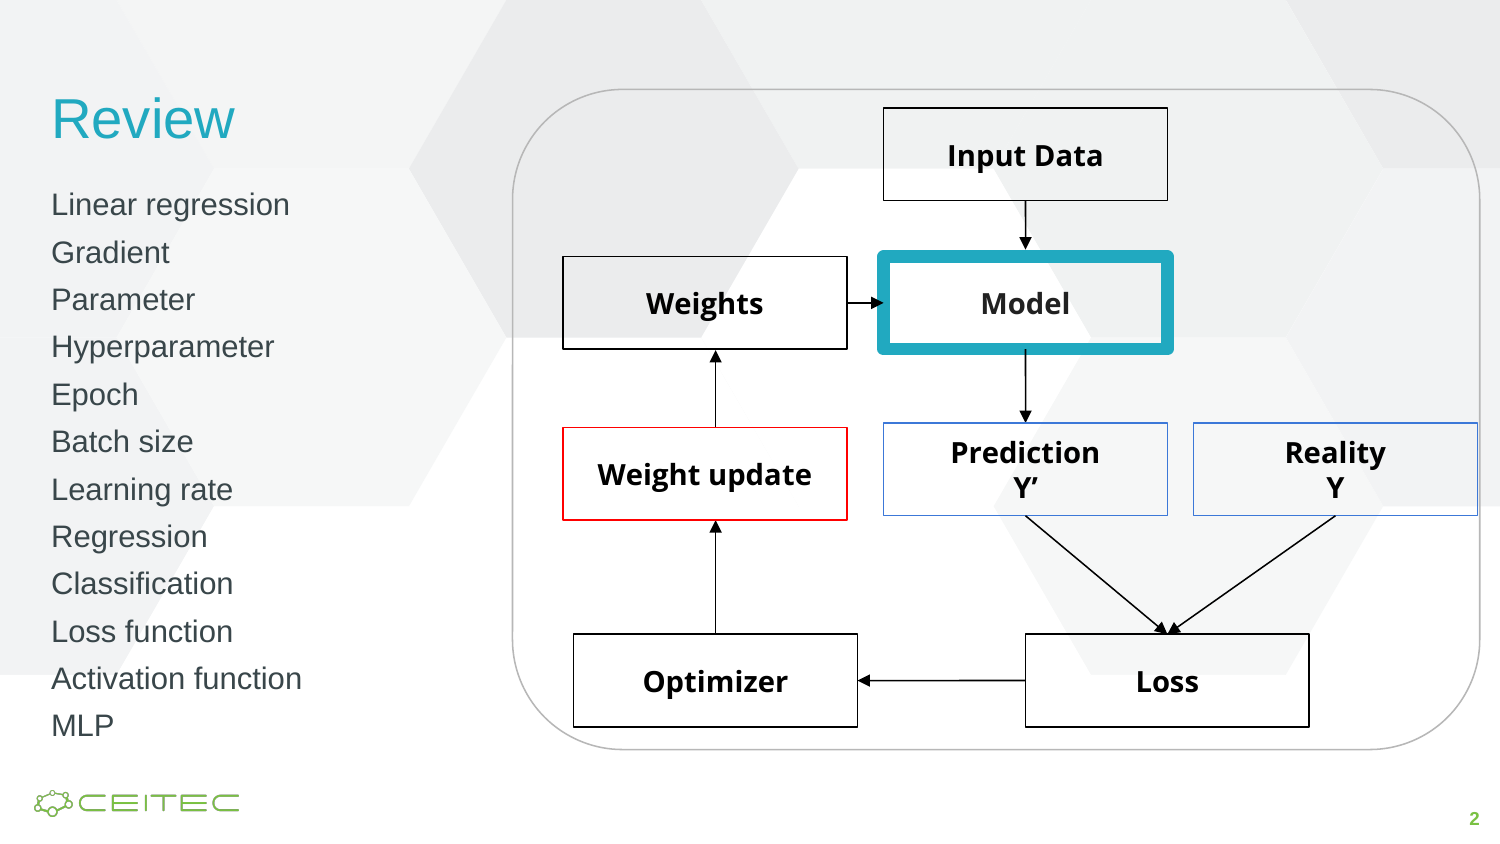

# Review

Input Data
Weights
Model
Prediction
Y’
Reality
Y
Weight update
Optimizer
Loss
Linear regression
Gradient
Parameter
Hyperparameter
Epoch
Batch size
Learning rate
Regression
Classification
Loss function
Activation function
MLP

2